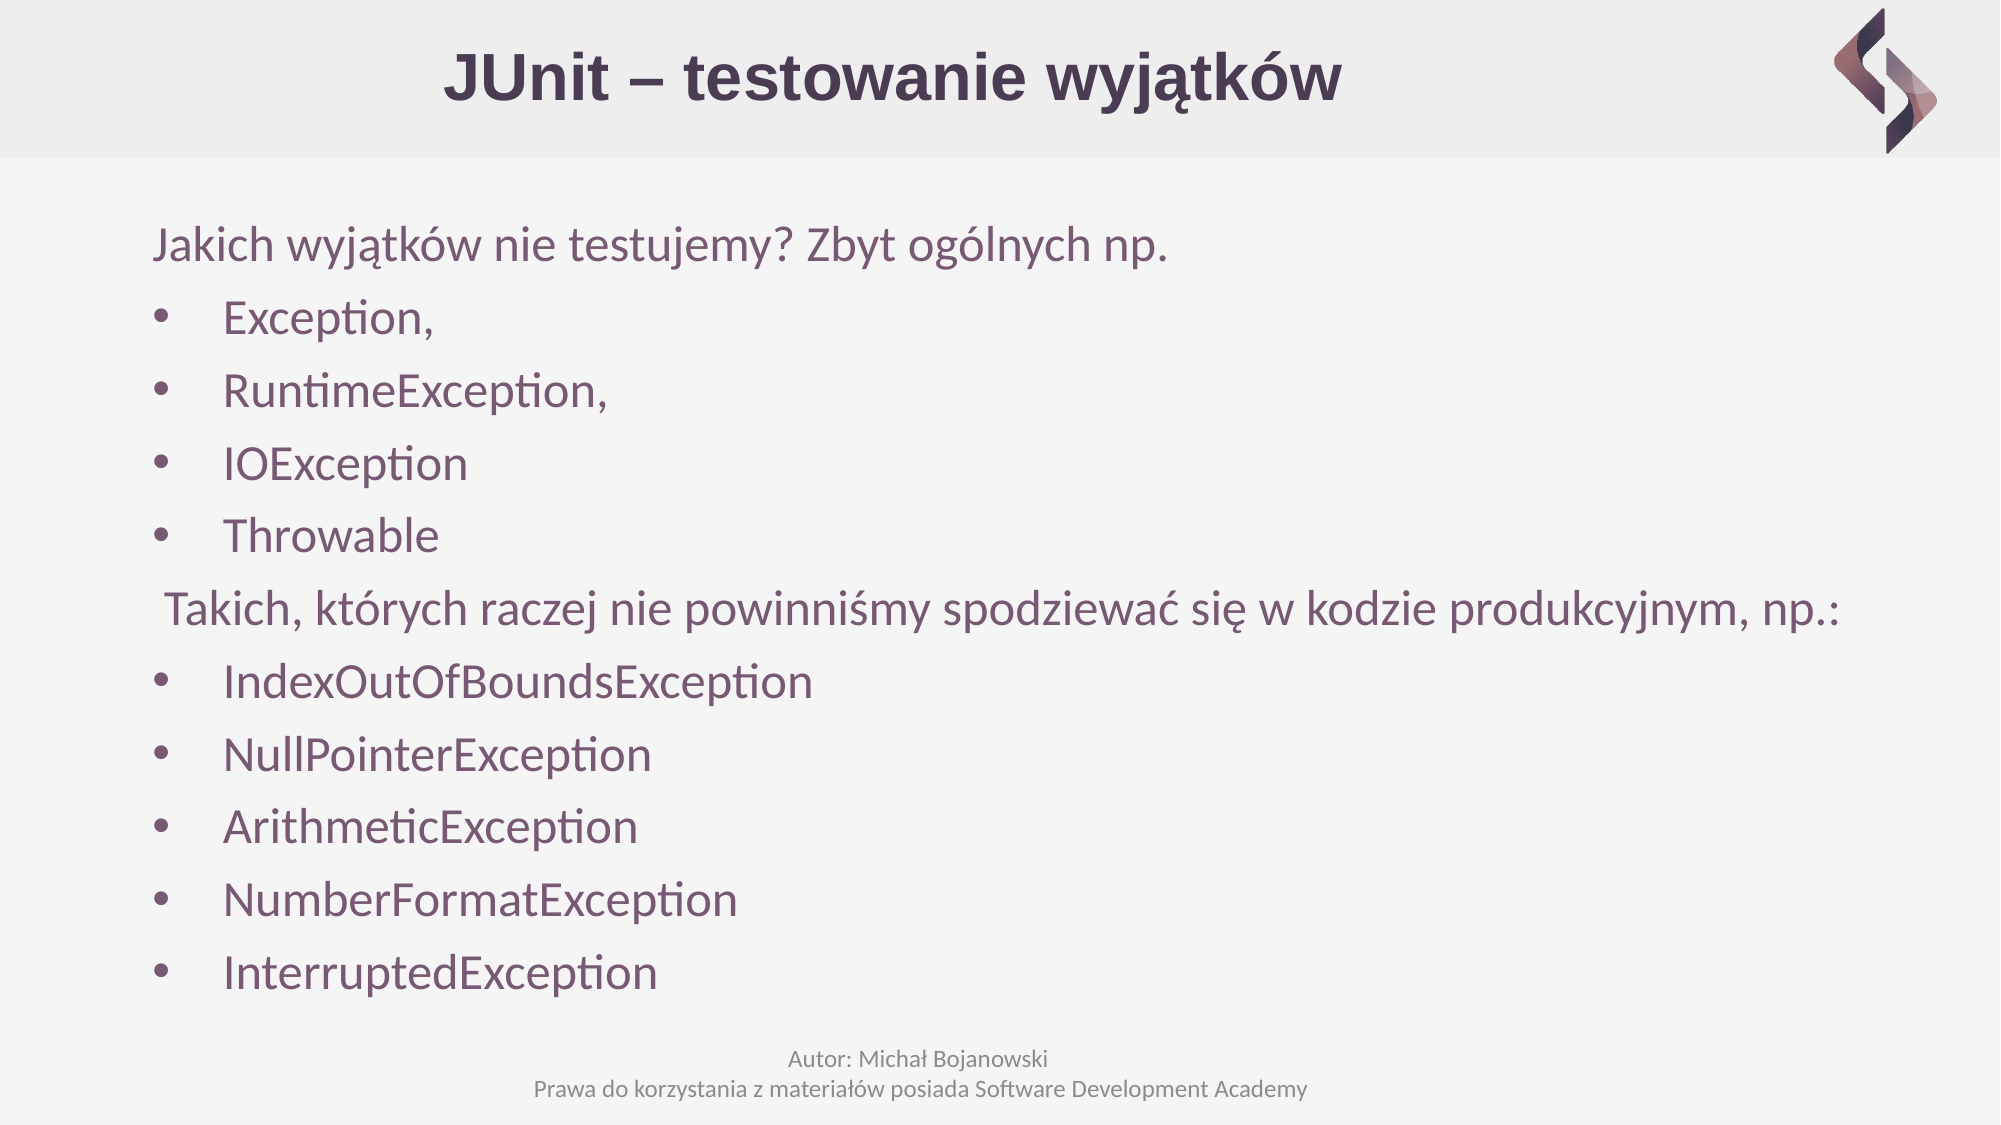

# JUnit – testowanie wyjątków

Jakich wyjątków nie testujemy? Zbyt ogólnych np.
Exception,
RuntimeException,
IOException
Throwable
 Takich, których raczej nie powinniśmy spodziewać się w kodzie produkcyjnym, np.:
IndexOutOfBoundsException
NullPointerException
ArithmeticException
NumberFormatException
InterruptedException

Autor: Michał Bojanowski
Prawa do korzystania z materiałów posiada Software Development Academy